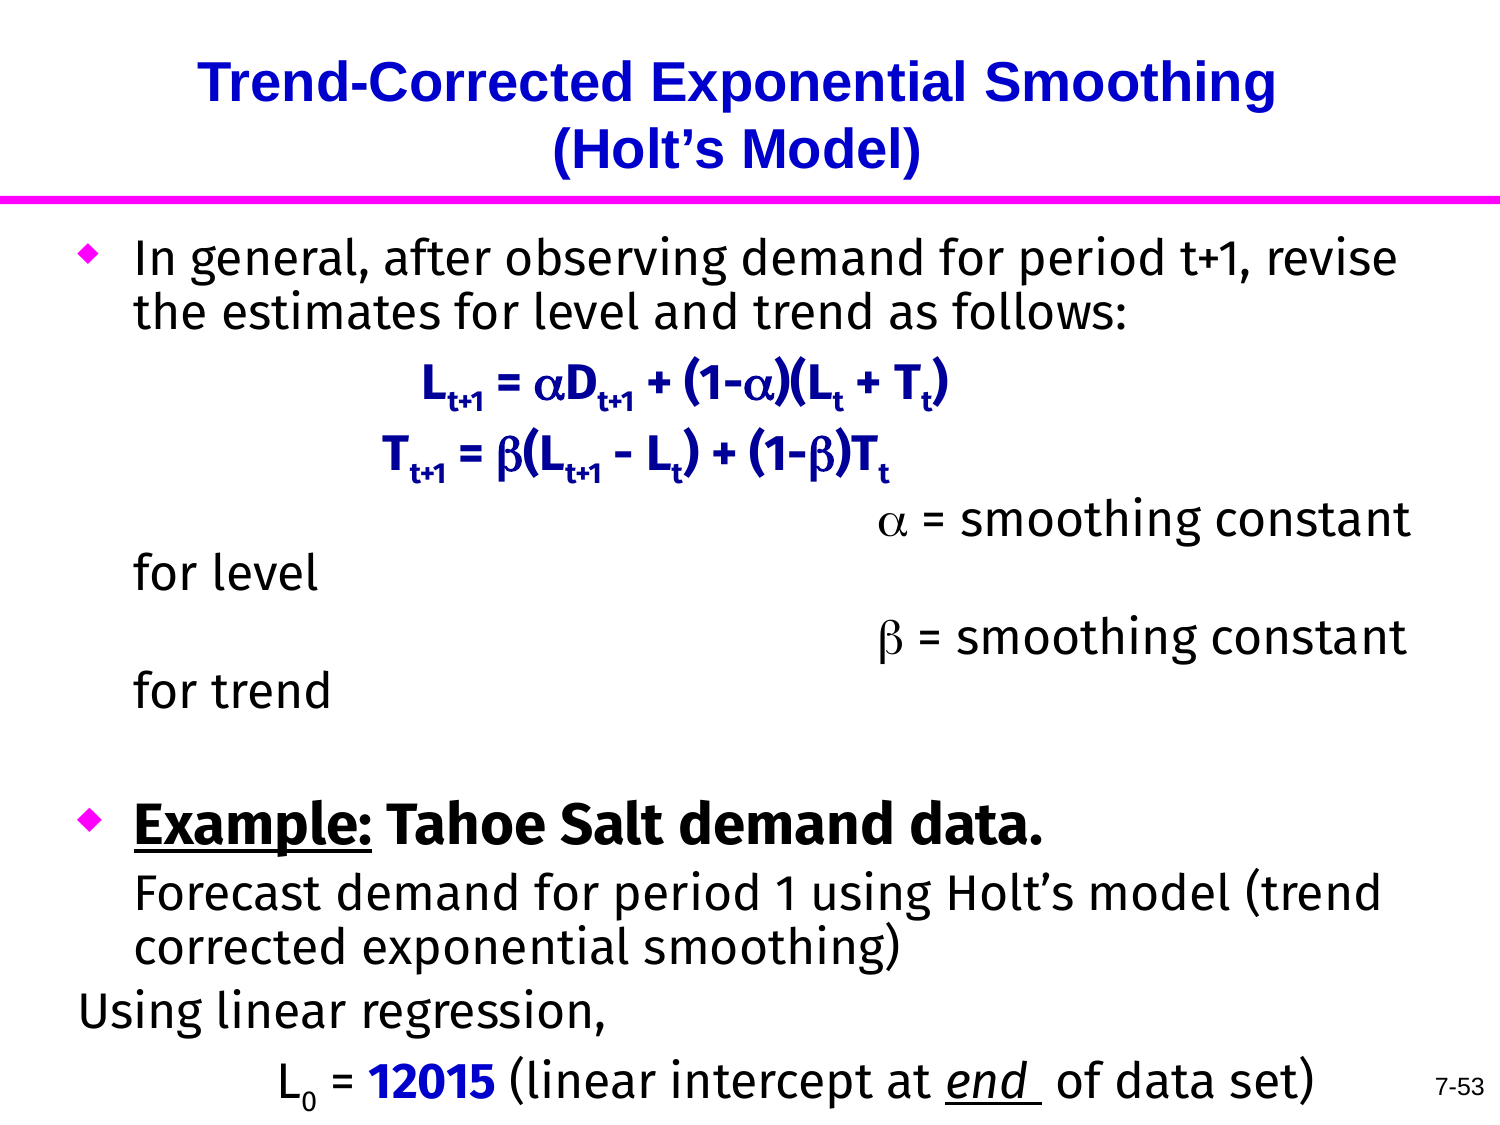

# Trend-Corrected Exponential Smoothing (Holt’s Model)
In general, after observing demand for period t+1, revise the estimates for level and trend as follows:
                          Lt+1 = αDt+1 + (1-α)(Lt + Tt)
                          Tt+1 = β(Lt+1 - Lt) + (1-β)Tt
                                α = smoothing constant for level
                                β = smoothing constant for trend

Example: Tahoe Salt demand data.
	Forecast demand for period 1 using Holt’s model (trend corrected exponential smoothing)
Using linear regression,
               L0 = 12015 (linear intercept at end  of data set)
               T0 = 1549 (linear slope)
7-53